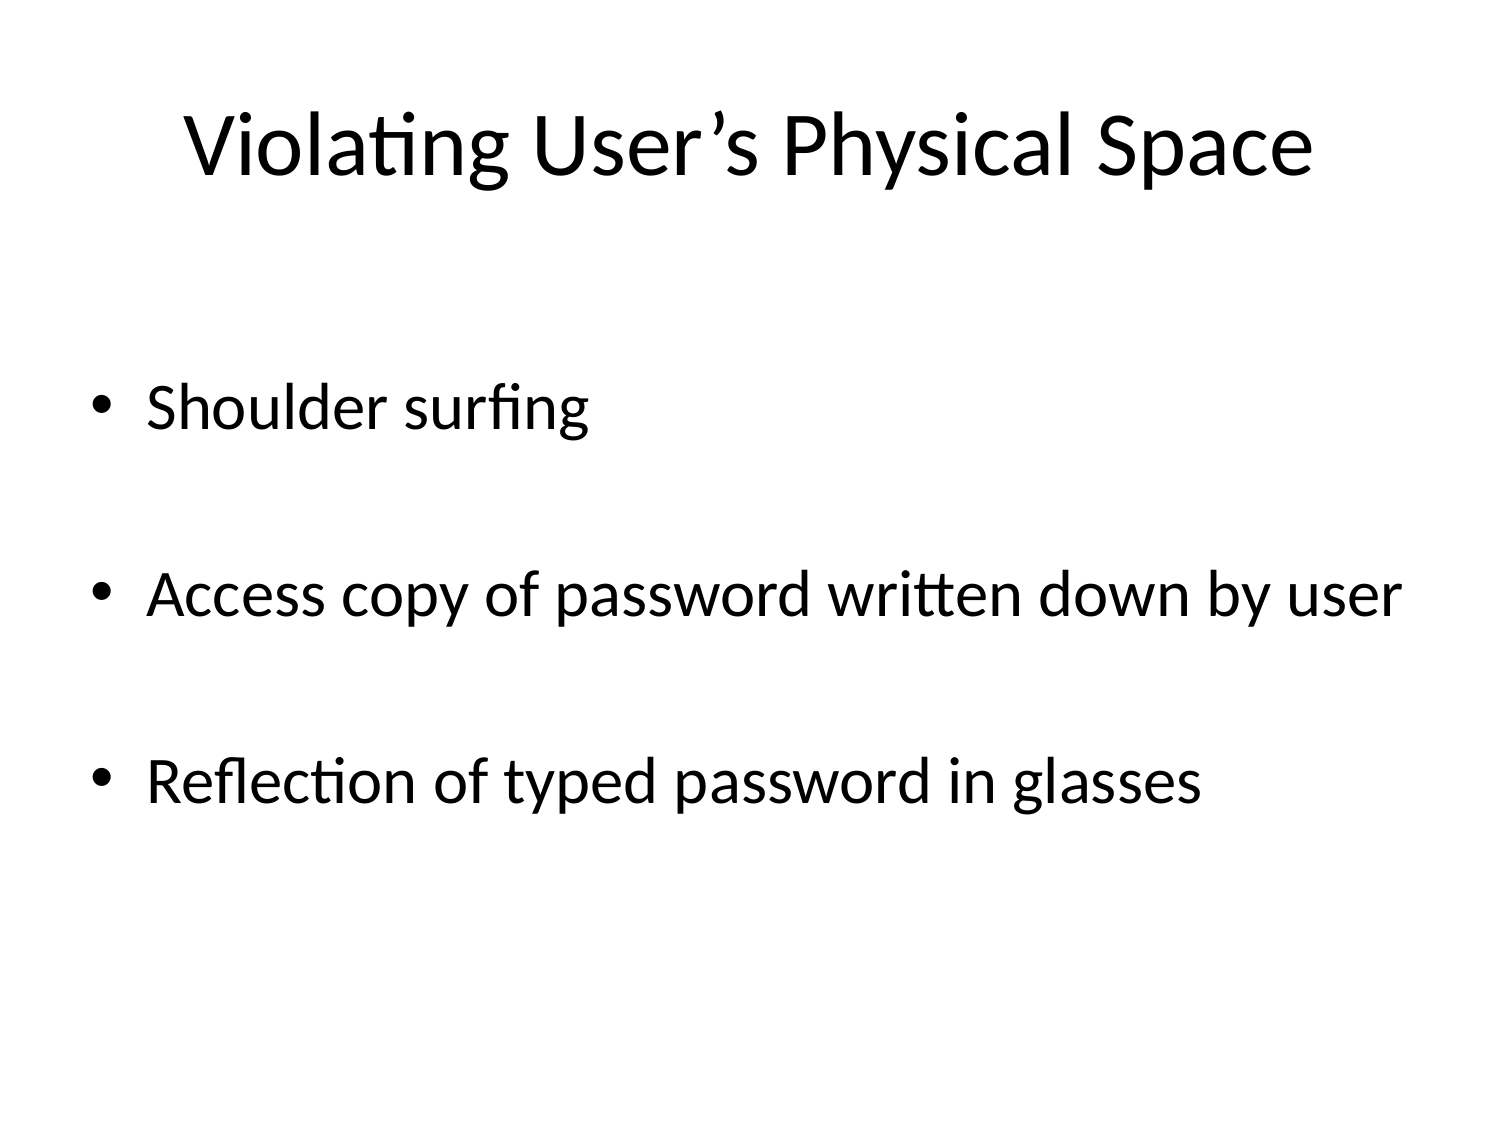

# Violating User’s Physical Space

Shoulder surfing

Access copy of password written down by user

Reflection of typed password in glasses